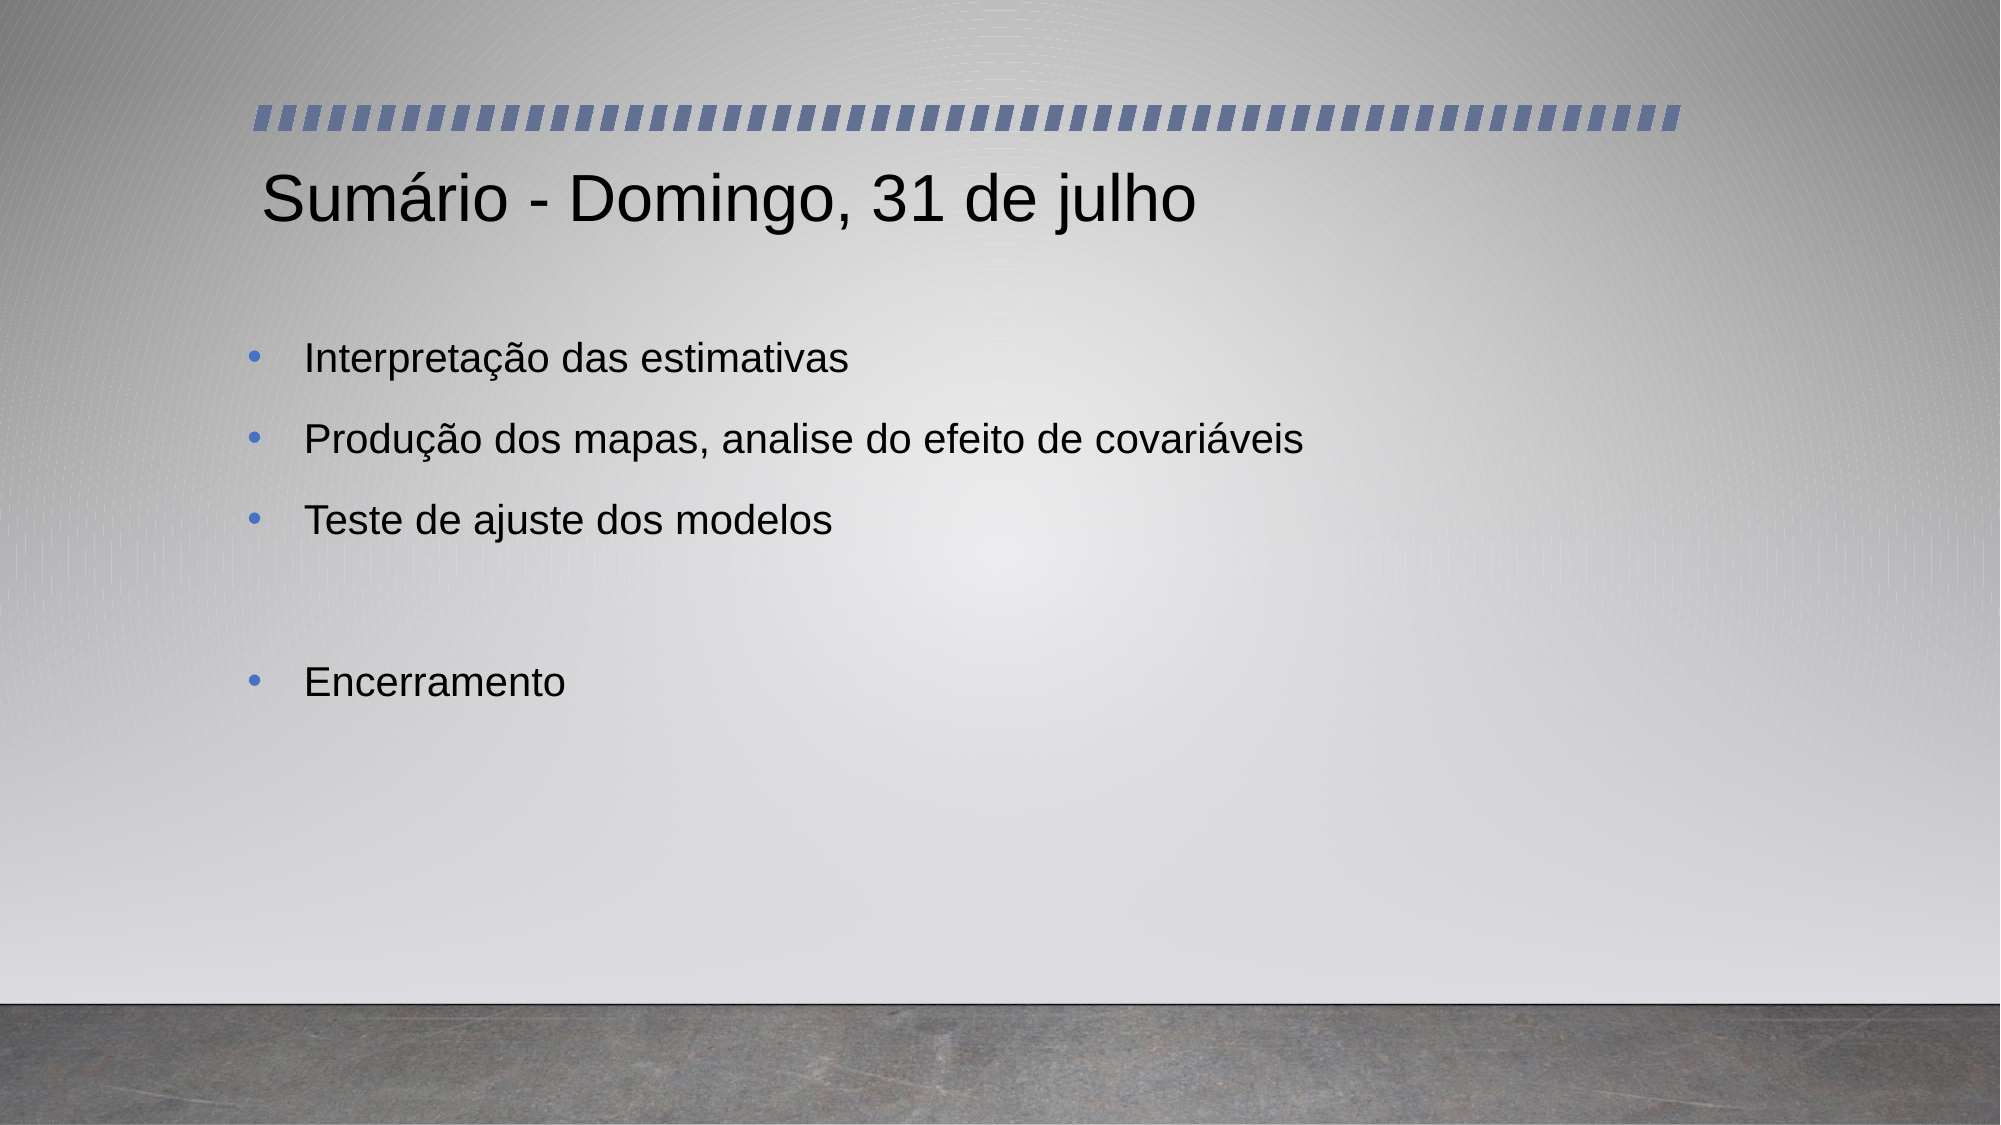

Sumário - Domingo, 31 de julho
Interpretação das estimativas
Produção dos mapas, analise do efeito de covariáveis
Teste de ajuste dos modelos

Encerramento